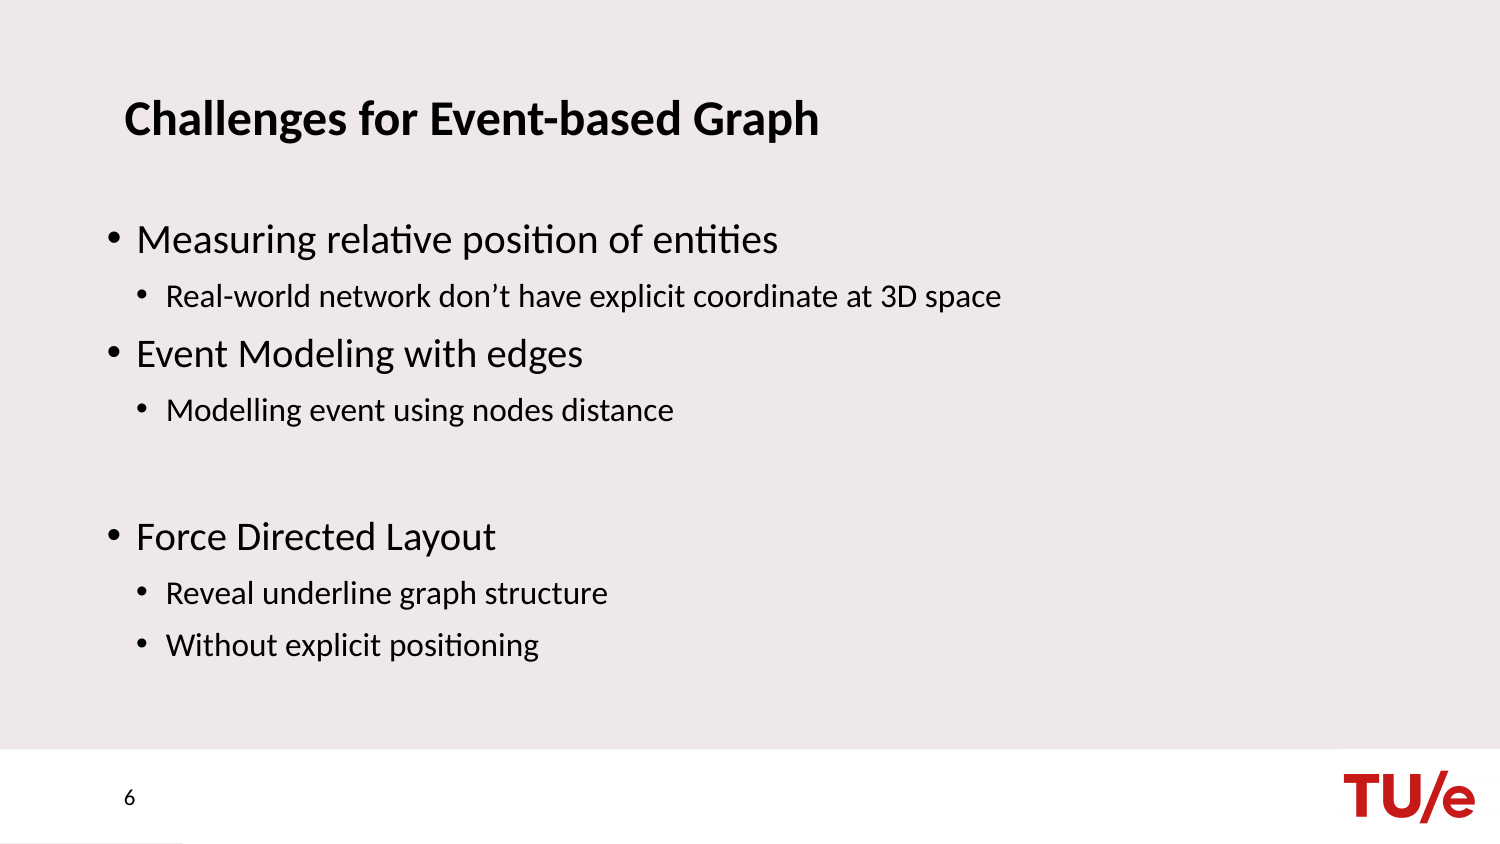

# Challenges for Event-based Graph
Measuring relative position of entities
Real-world network don’t have explicit coordinate at 3D space
Event Modeling with edges
Modelling event using nodes distance

Force Directed Layout
Reveal underline graph structure
Without explicit positioning
6